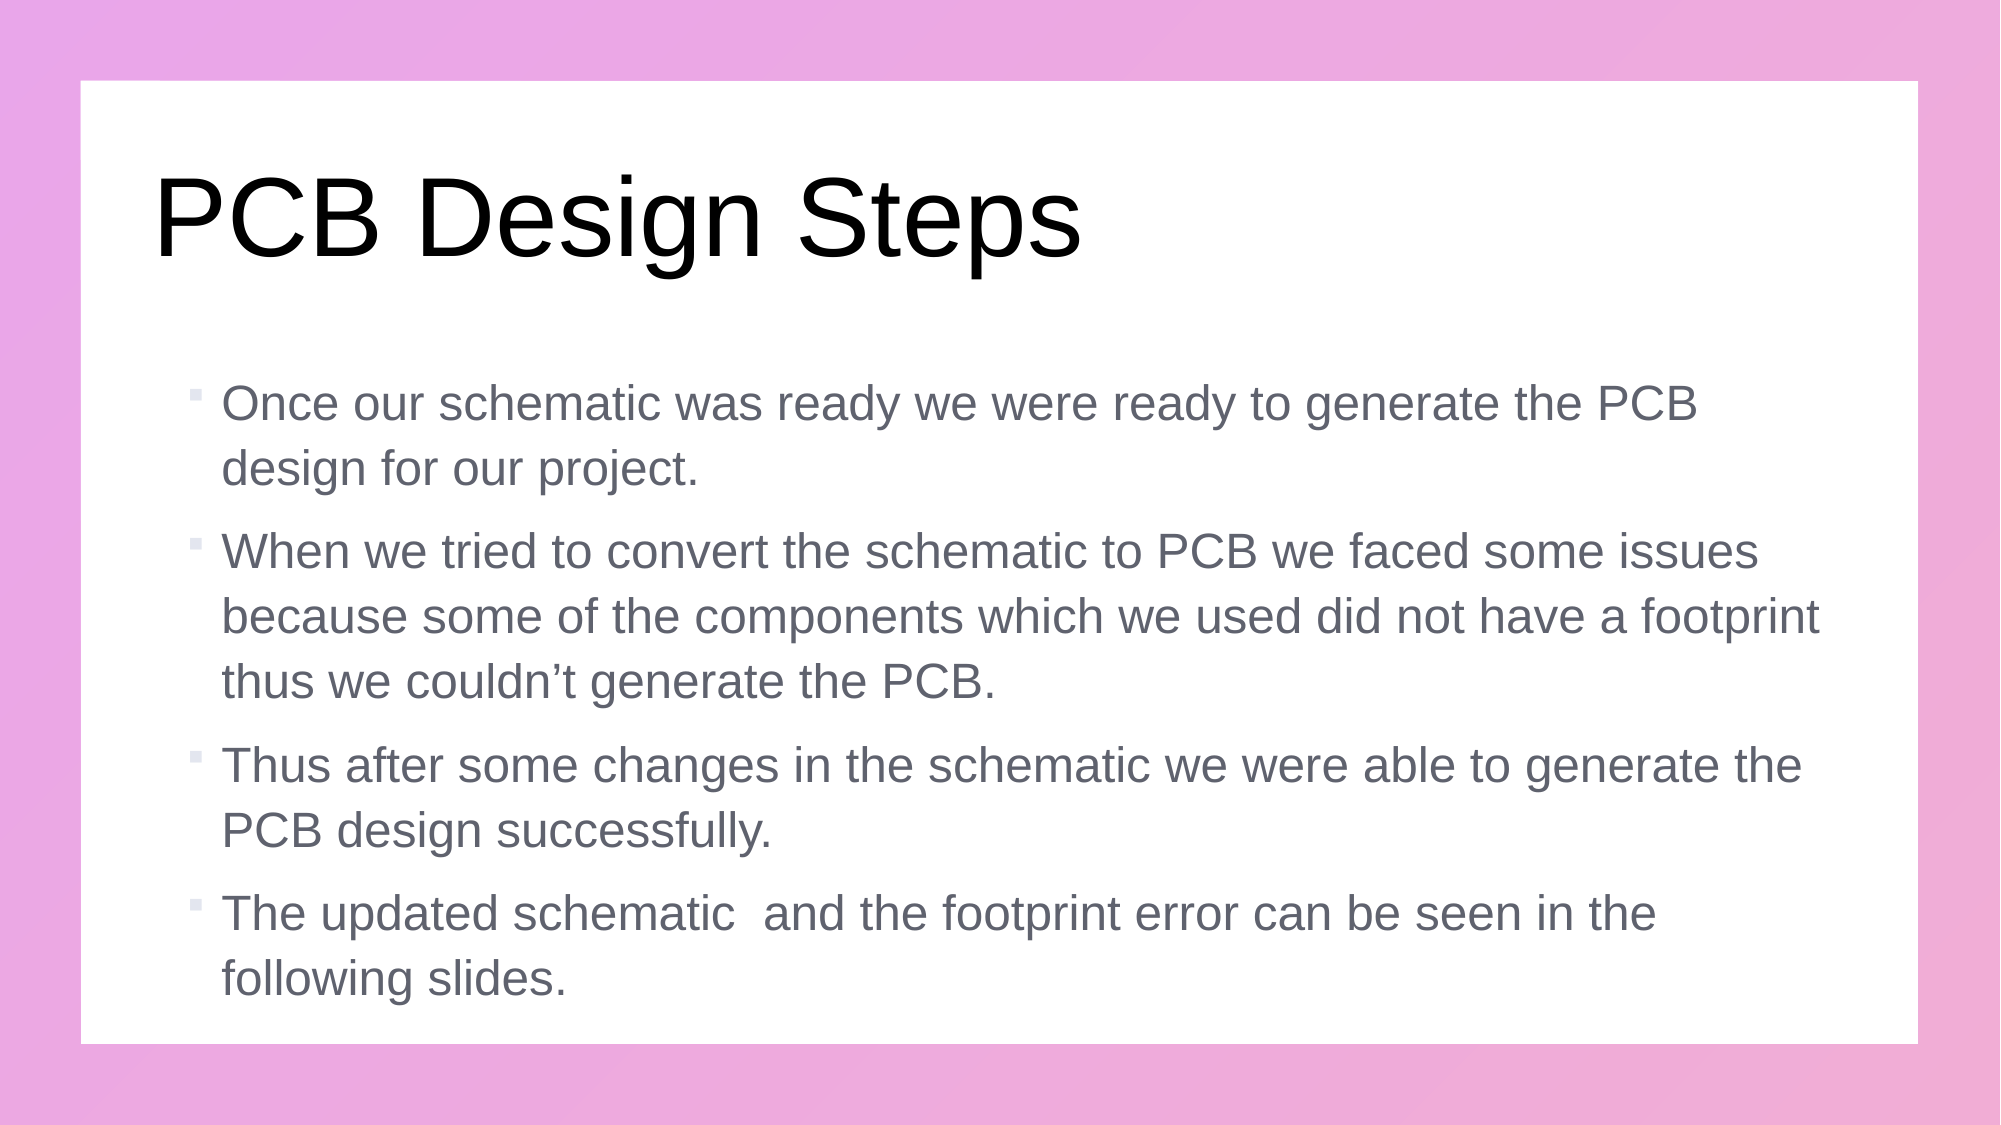

# PCB Design Steps
Once our schematic was ready we were ready to generate the PCB design for our project.
When we tried to convert the schematic to PCB we faced some issues because some of the components which we used did not have a footprint thus we couldn’t generate the PCB.
Thus after some changes in the schematic we were able to generate the PCB design successfully.
The updated schematic  and the footprint error can be seen in the following slides.